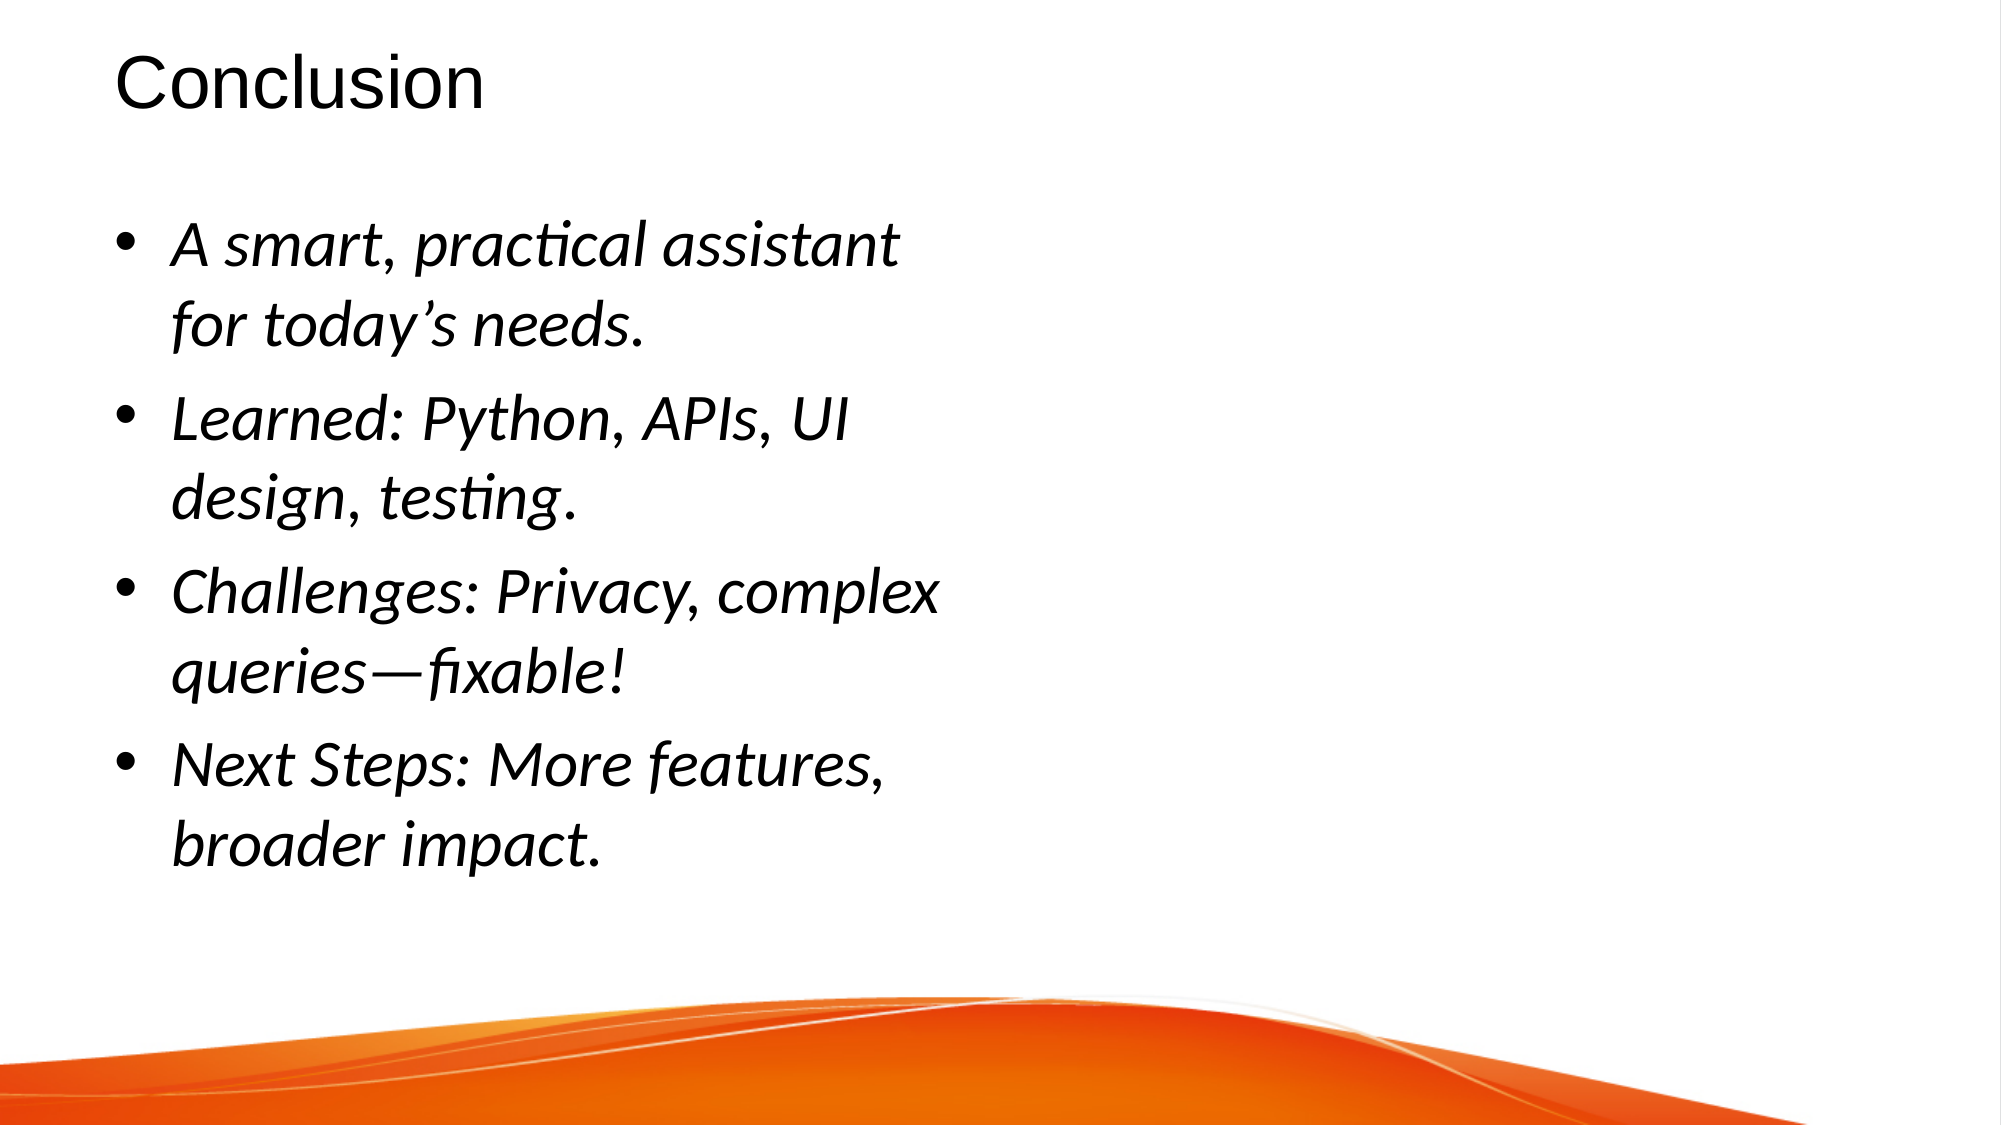

# Conclusion
A smart, practical assistant for today’s needs.
Learned: Python, APIs, UI design, testing.
Challenges: Privacy, complex queries—fixable!
Next Steps: More features, broader impact.